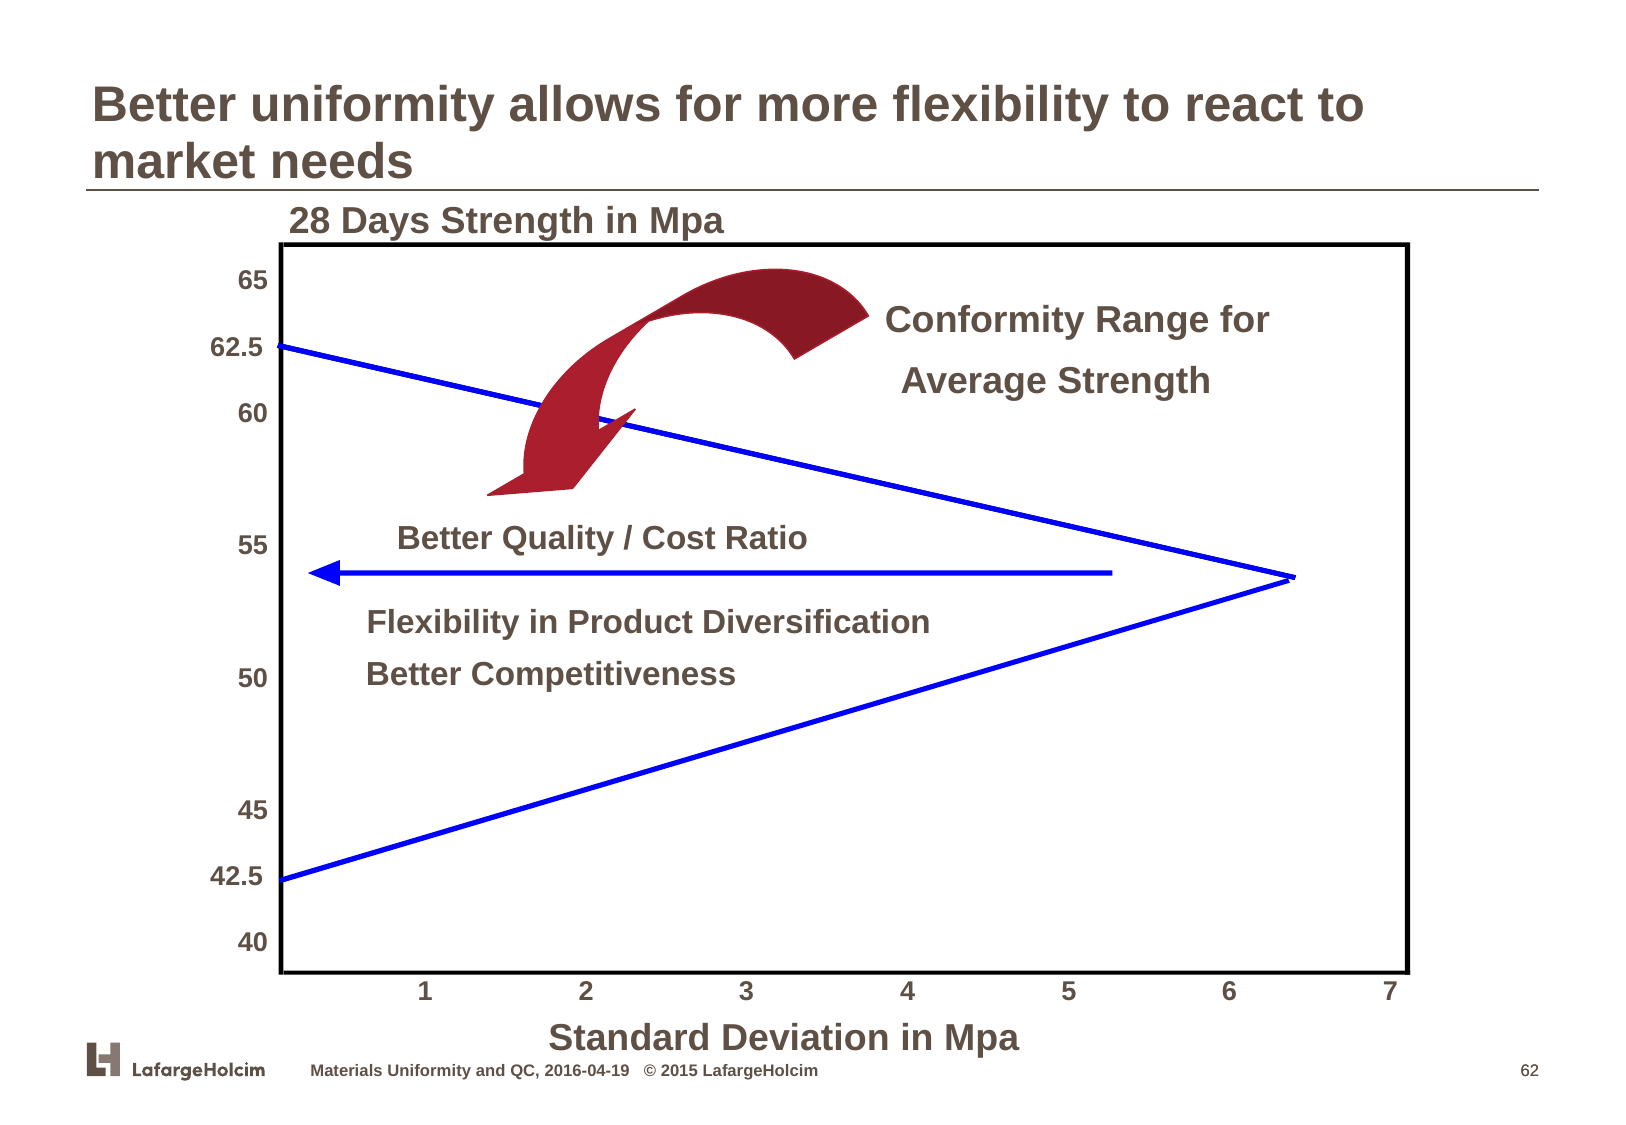

Better uniformity allows for more flexibility to react to market needs
28 Days Strength in Mpa

65
Conformity Range for

62.5

Average Strength
60
Better Quality / Cost Ratio
55

Flexibility in Product Diversification
Better Competitiveness
50
45
42.5
40

1
2
3
4
5
6
7
Standard Deviation in Mpa
Materials Uniformity and QC, 2016-04-19   © 2015 LafargeHolcim
62
62